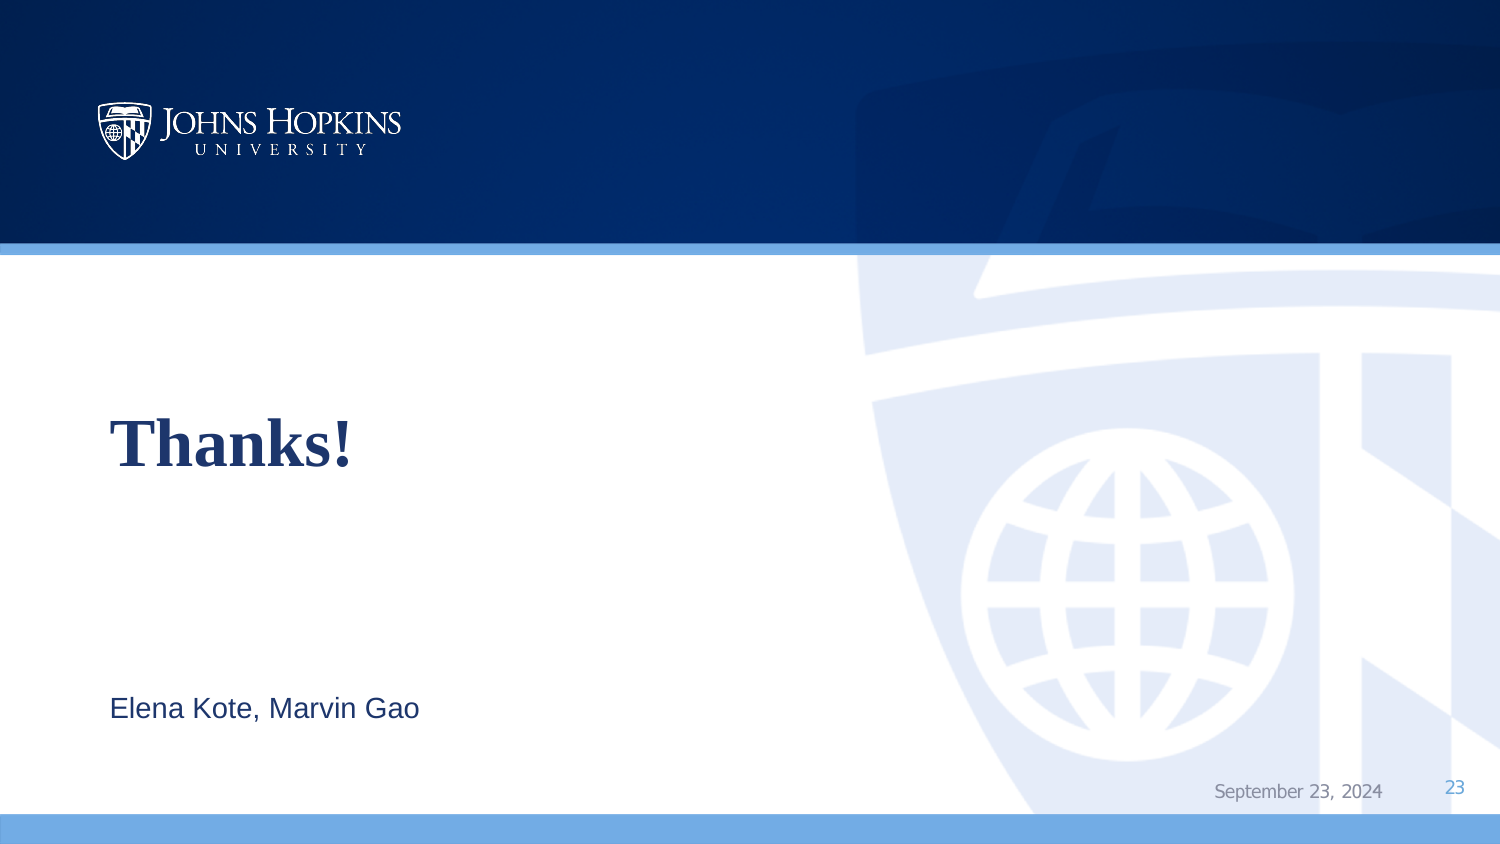

# Thanks!
Elena Kote, Marvin Gao
September 23, 2024
23